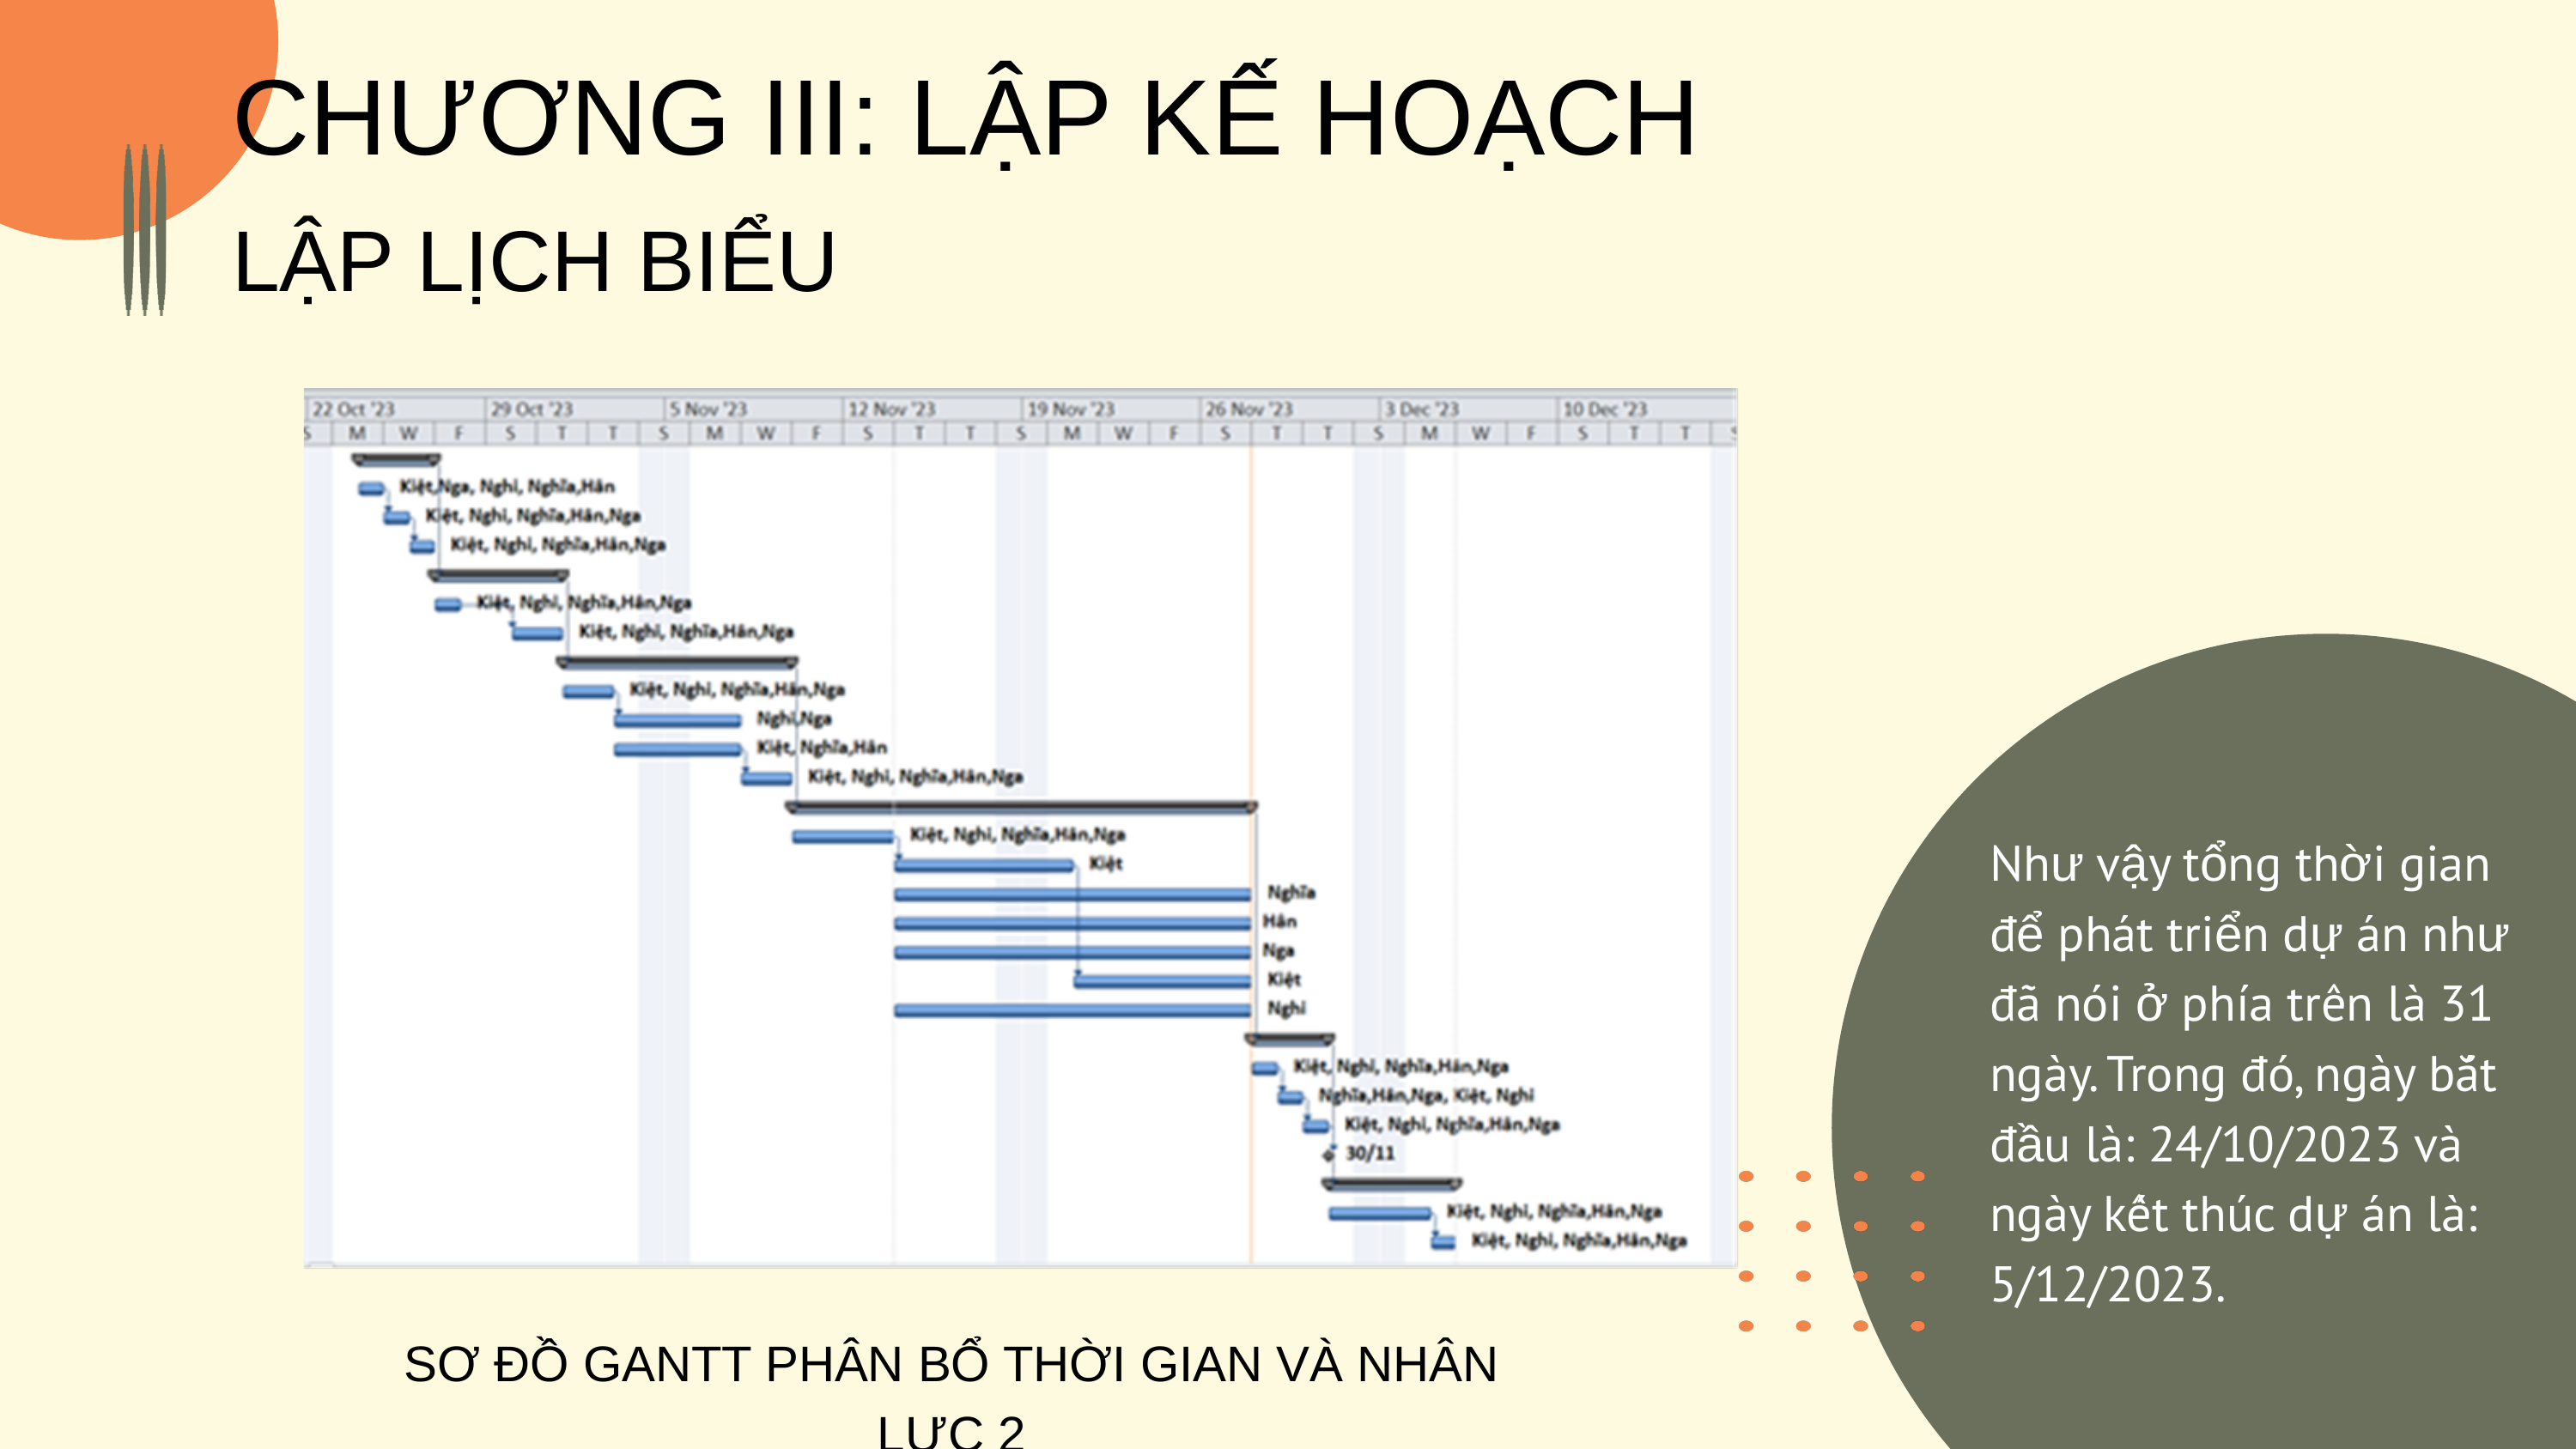

CHƯƠNG III: LẬP KẾ HOẠCH

LẬP LỊCH BIỂU

Như vậy tổng thời gian để phát triển dự án như đã nói ở phía trên là 31 ngày. Trong đó, ngày bắt đầu là: 24/10/2023 và ngày kết thúc dự án là: 5/12/2023.

SƠ ĐỒ GANTT PHÂN BỔ THỜI GIAN VÀ NHÂN LỰC 2